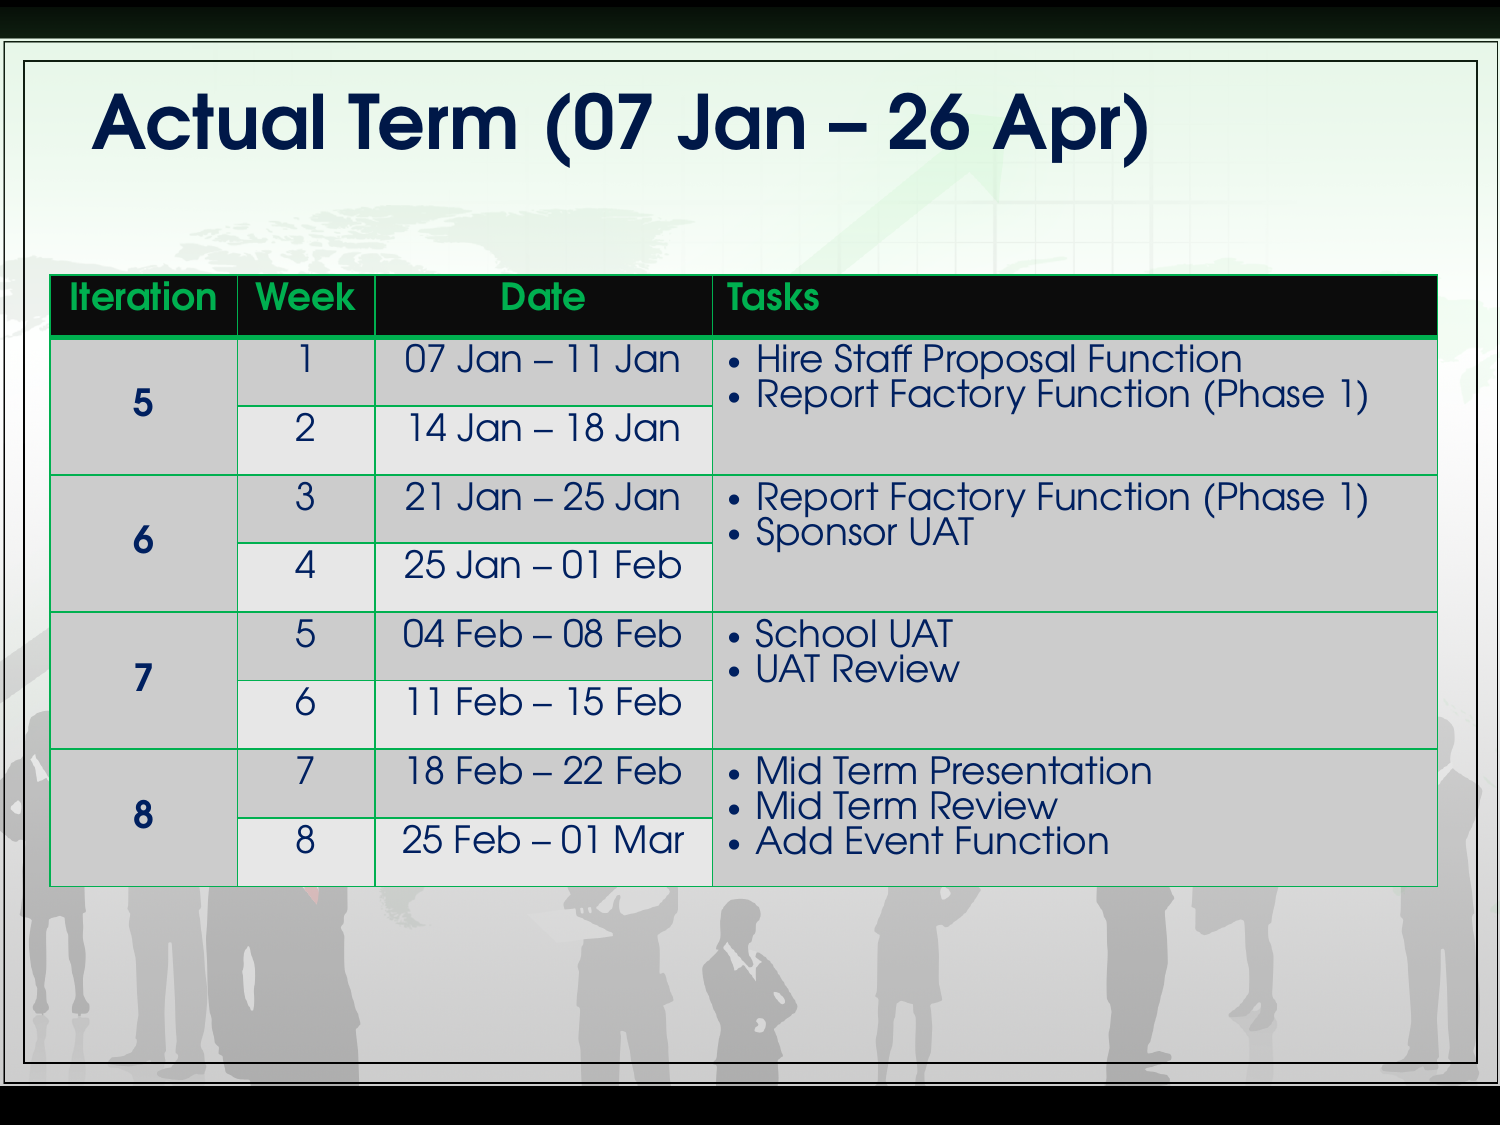

# Actual Term (07 Jan – 26 Apr)
| Iteration | Week | Date | Tasks |
| --- | --- | --- | --- |
| 5 | 1 | 07 Jan – 11 Jan | Hire Staff Proposal Function Report Factory Function (Phase 1) |
|  | 2 | 14 Jan – 18 Jan |  |
| 6 | 3 | 21 Jan – 25 Jan | Report Factory Function (Phase 1) Sponsor UAT |
|  | 4 | 25 Jan – 01 Feb |  |
| 7 | 5 | 04 Feb – 08 Feb | School UAT UAT Review |
|  | 6 | 11 Feb – 15 Feb |  |
| 8 | 7 | 18 Feb – 22 Feb | Mid Term Presentation Mid Term Review Add Event Function |
|  | 8 | 25 Feb – 01 Mar |  |